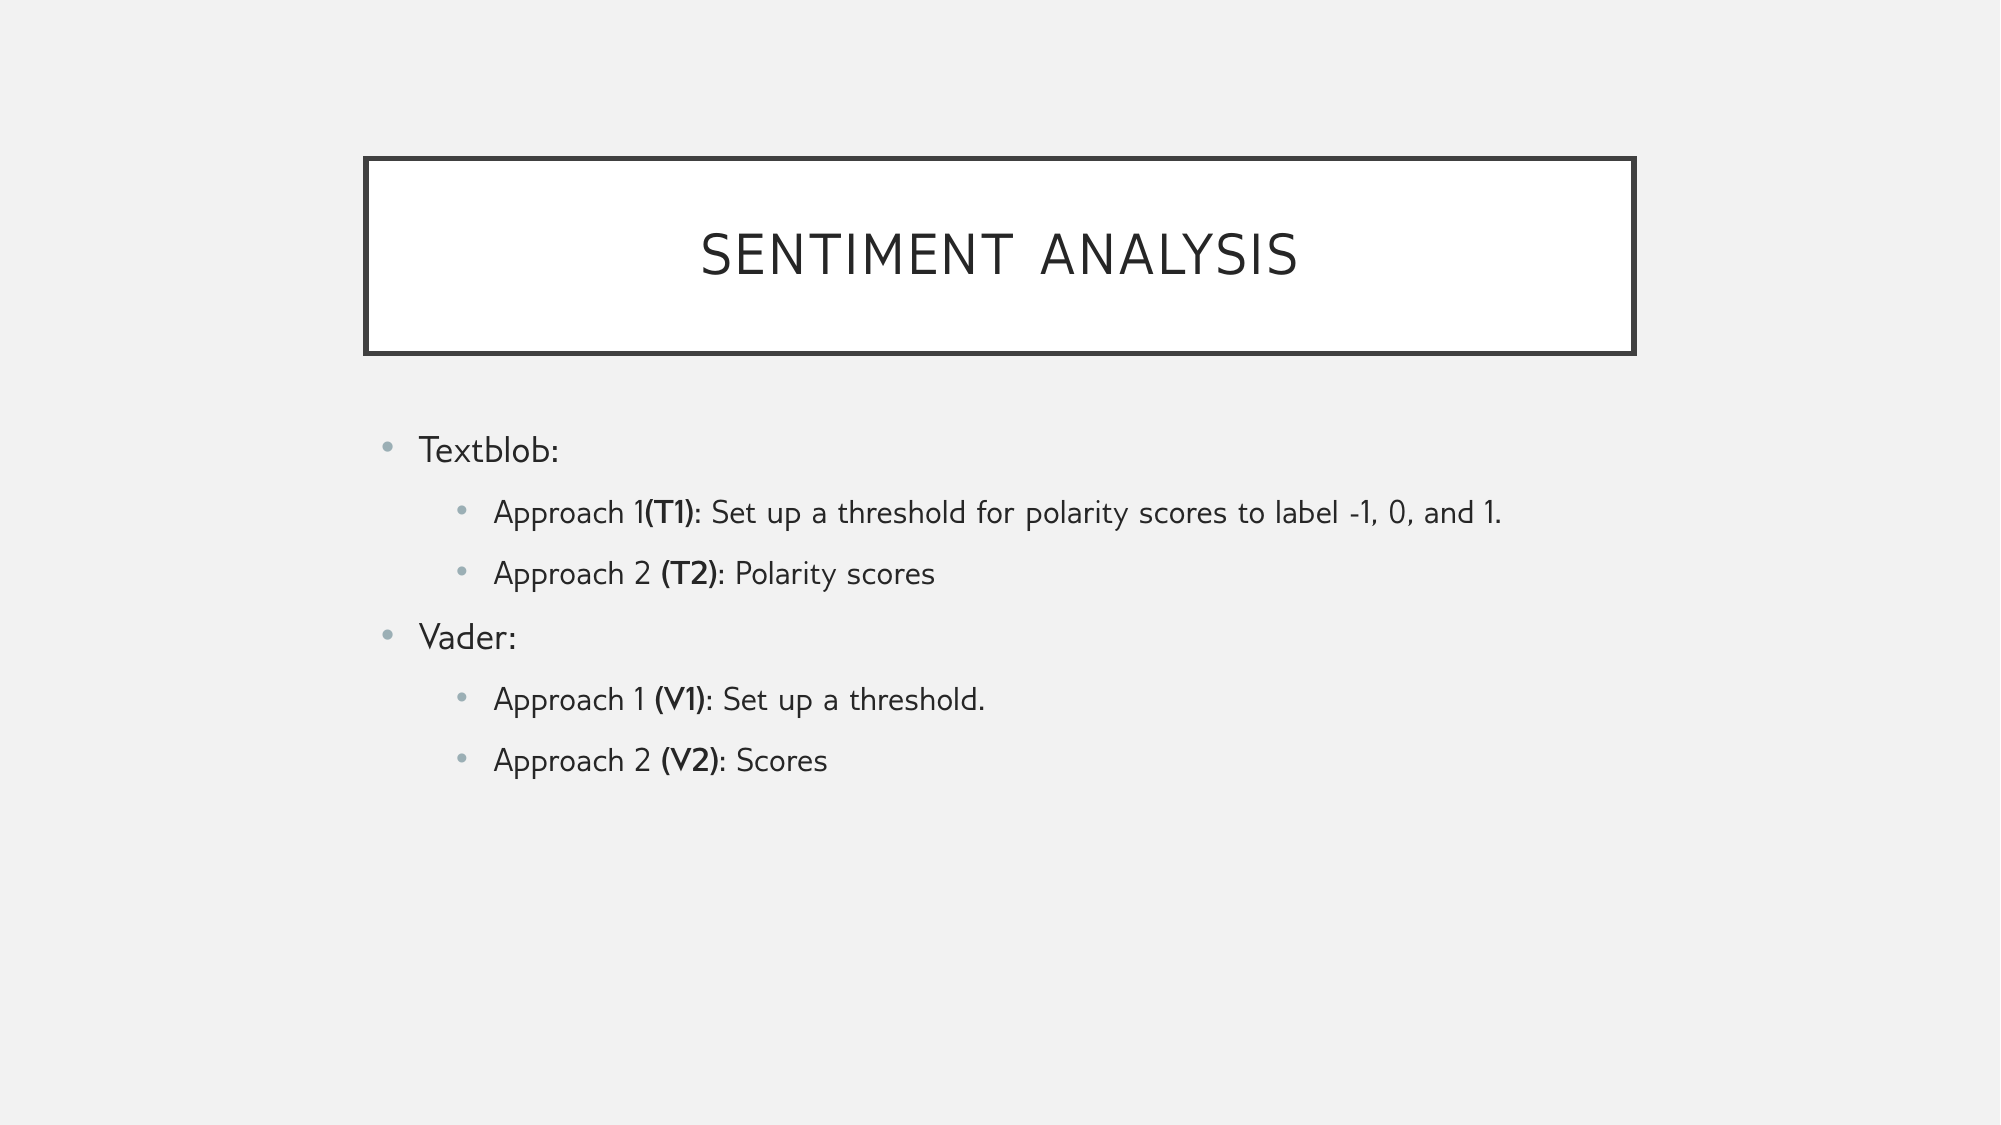

# Sentiment analysis
Textblob:
Approach 1(T1): Set up a threshold for polarity scores to label -1, 0, and 1.
Approach 2 (T2): Polarity scores
Vader:
Approach 1 (V1): Set up a threshold.
Approach 2 (V2): Scores